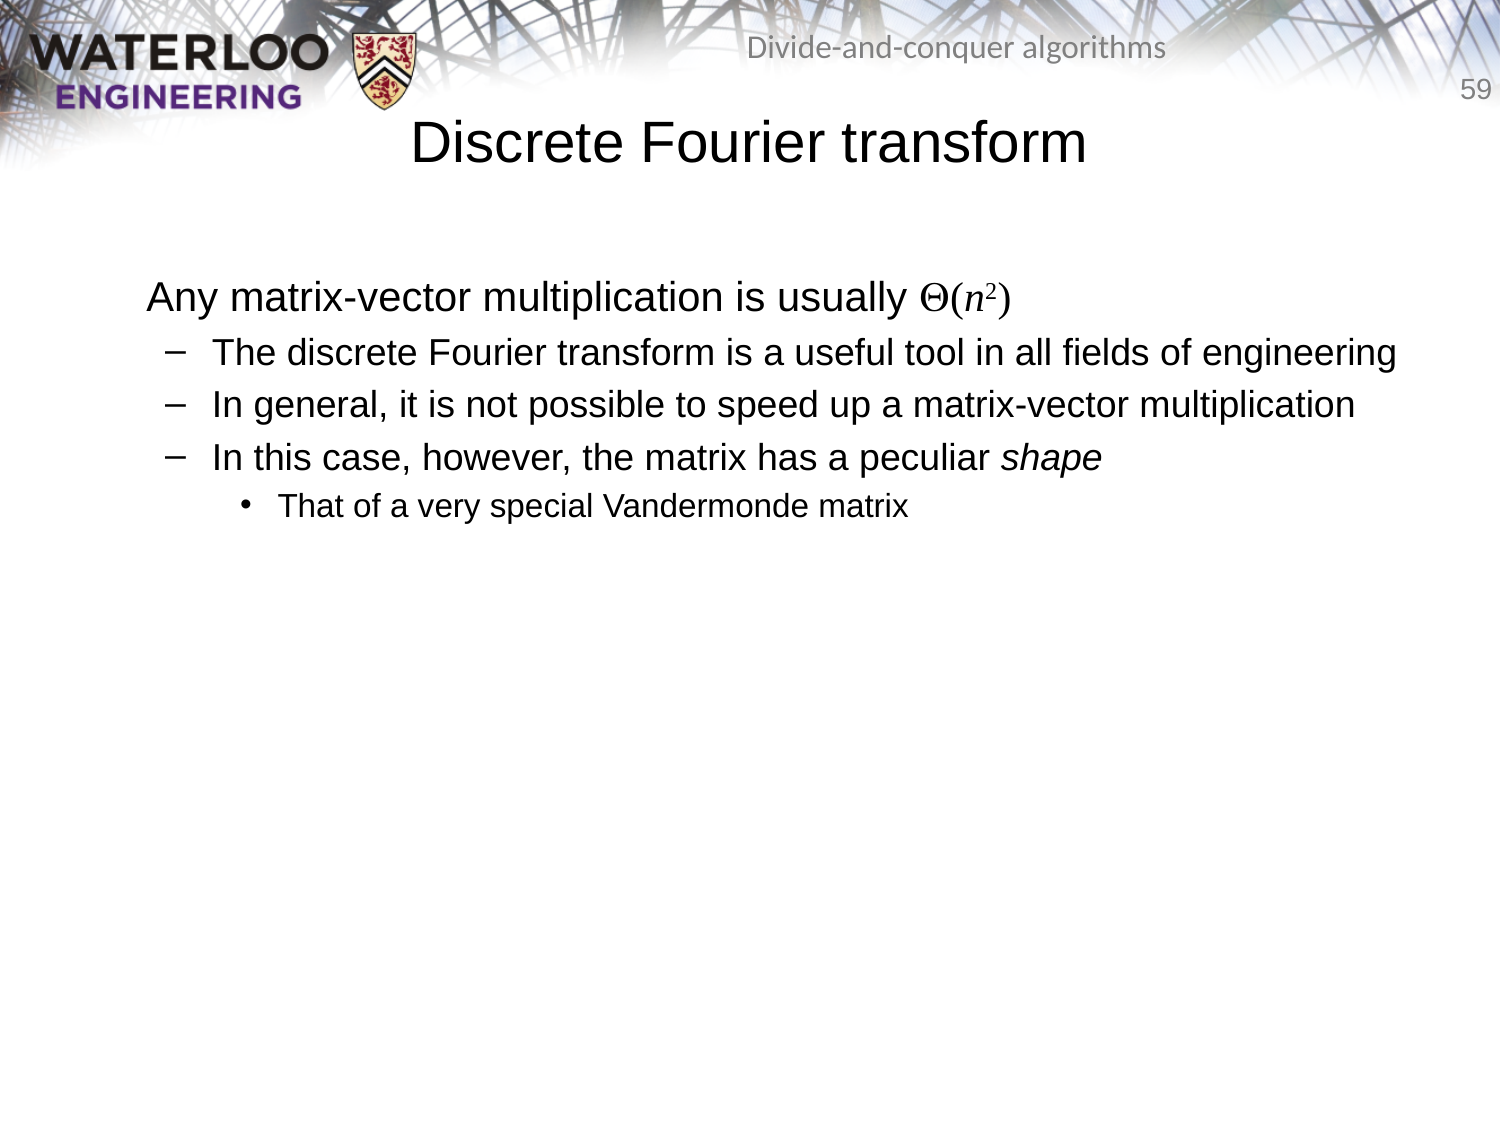

# Discrete Fourier transform
	Any matrix-vector multiplication is usually Θ(n2)
The discrete Fourier transform is a useful tool in all fields of engineering
In general, it is not possible to speed up a matrix-vector multiplication
In this case, however, the matrix has a peculiar shape
That of a very special Vandermonde matrix